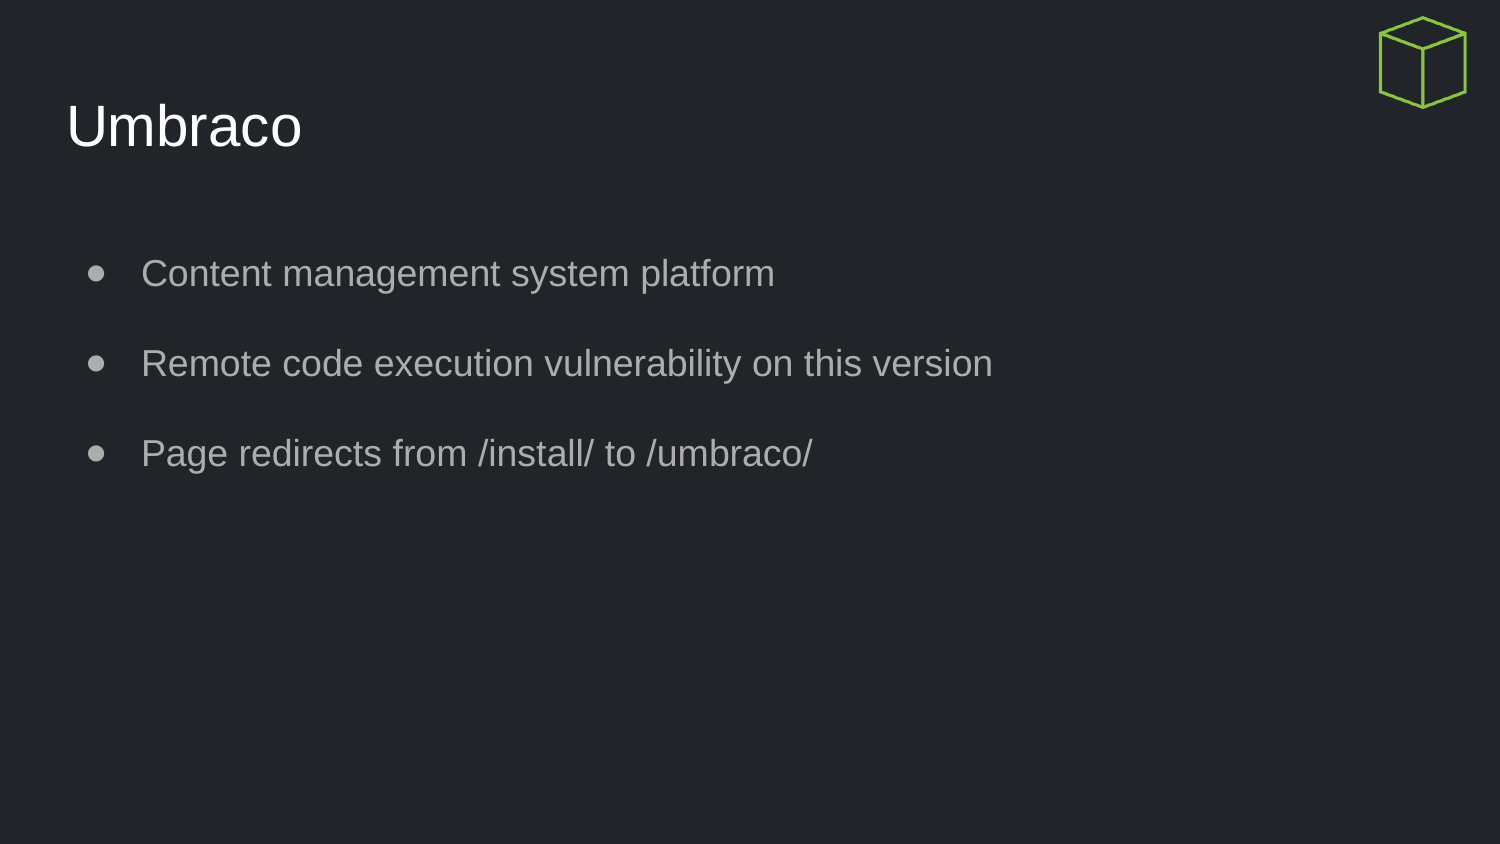

# Umbraco
Content management system platform
Remote code execution vulnerability on this version
Page redirects from /install/ to /umbraco/